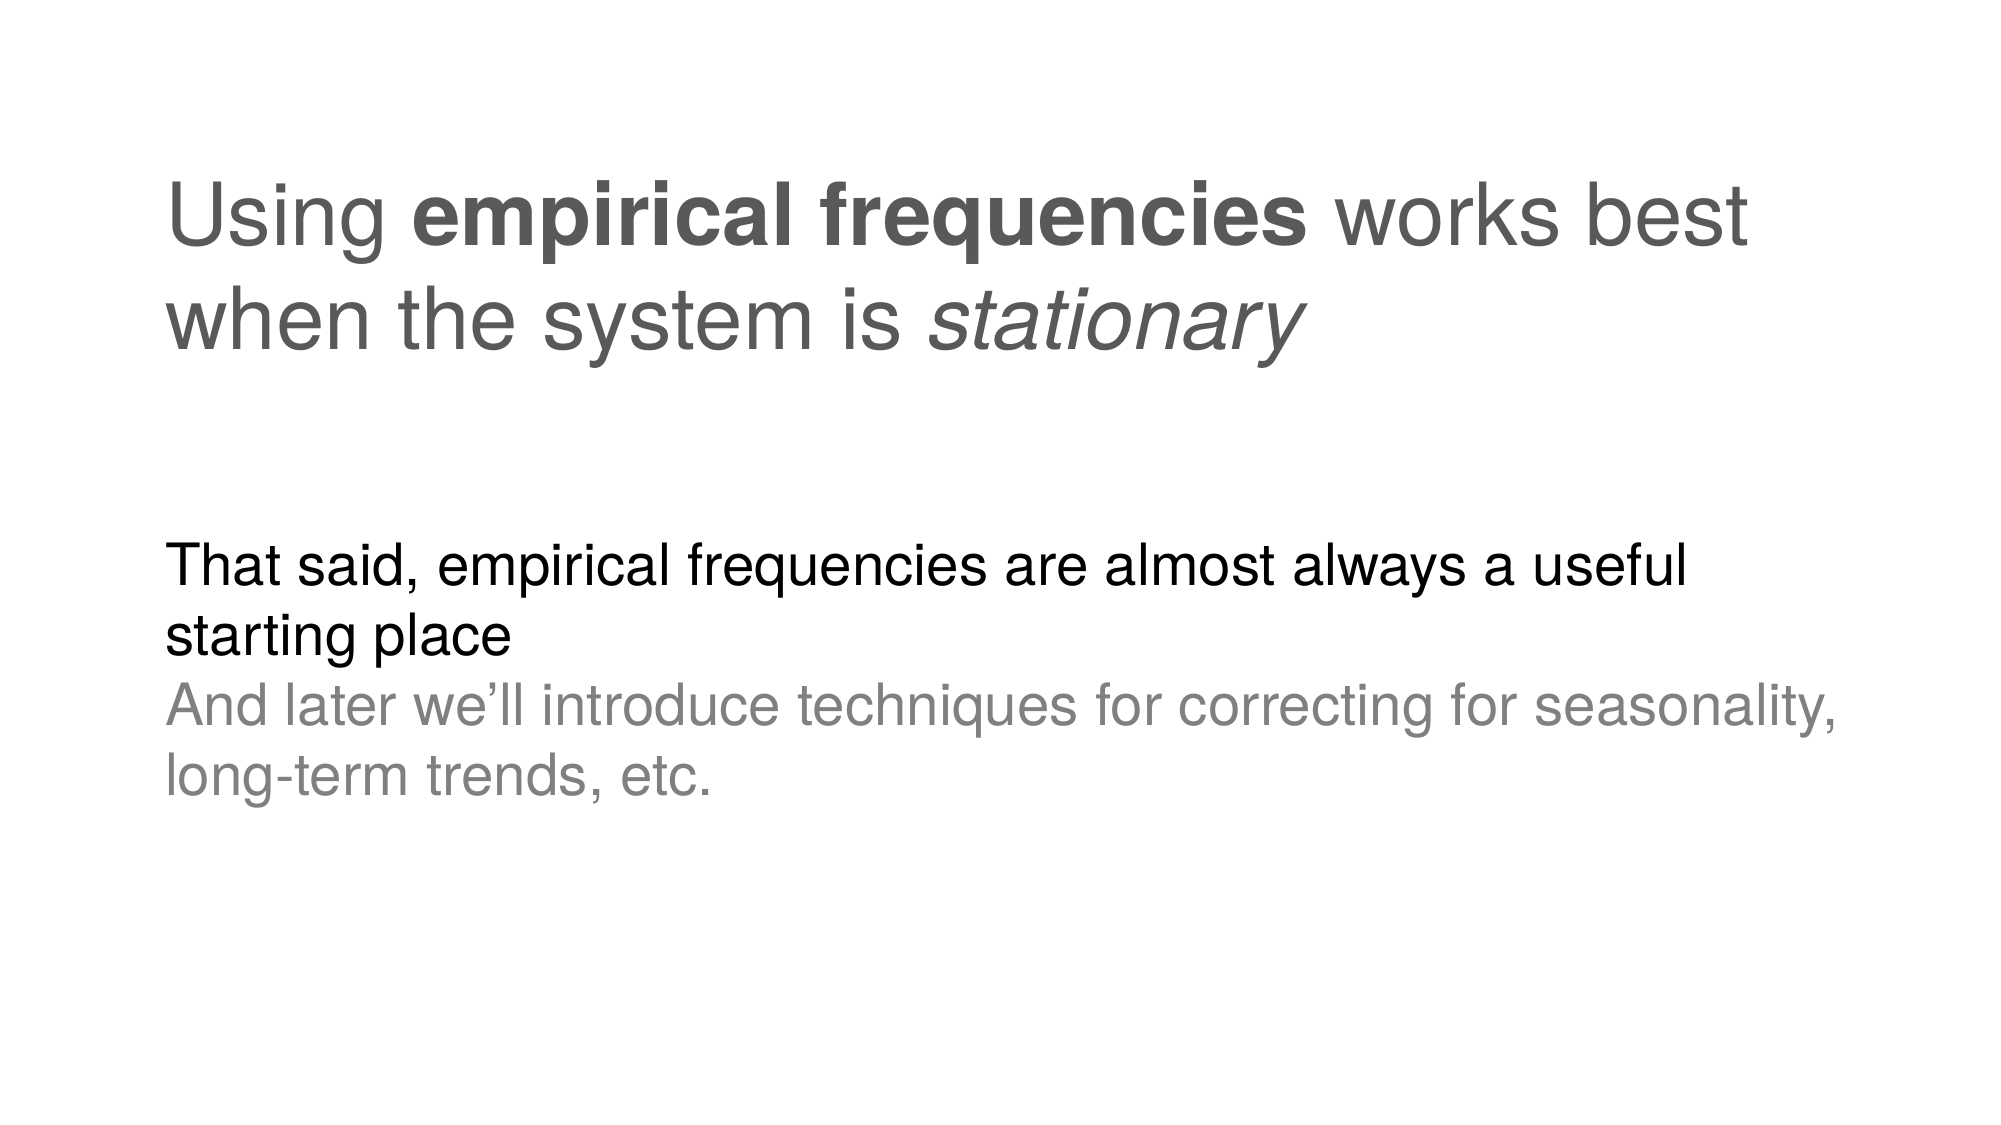

# Using empirical frequencies works best when the system is stationary

That said, empirical frequencies are almost always a useful starting place
And later we’ll introduce techniques for correcting for seasonality, long-term trends, etc.